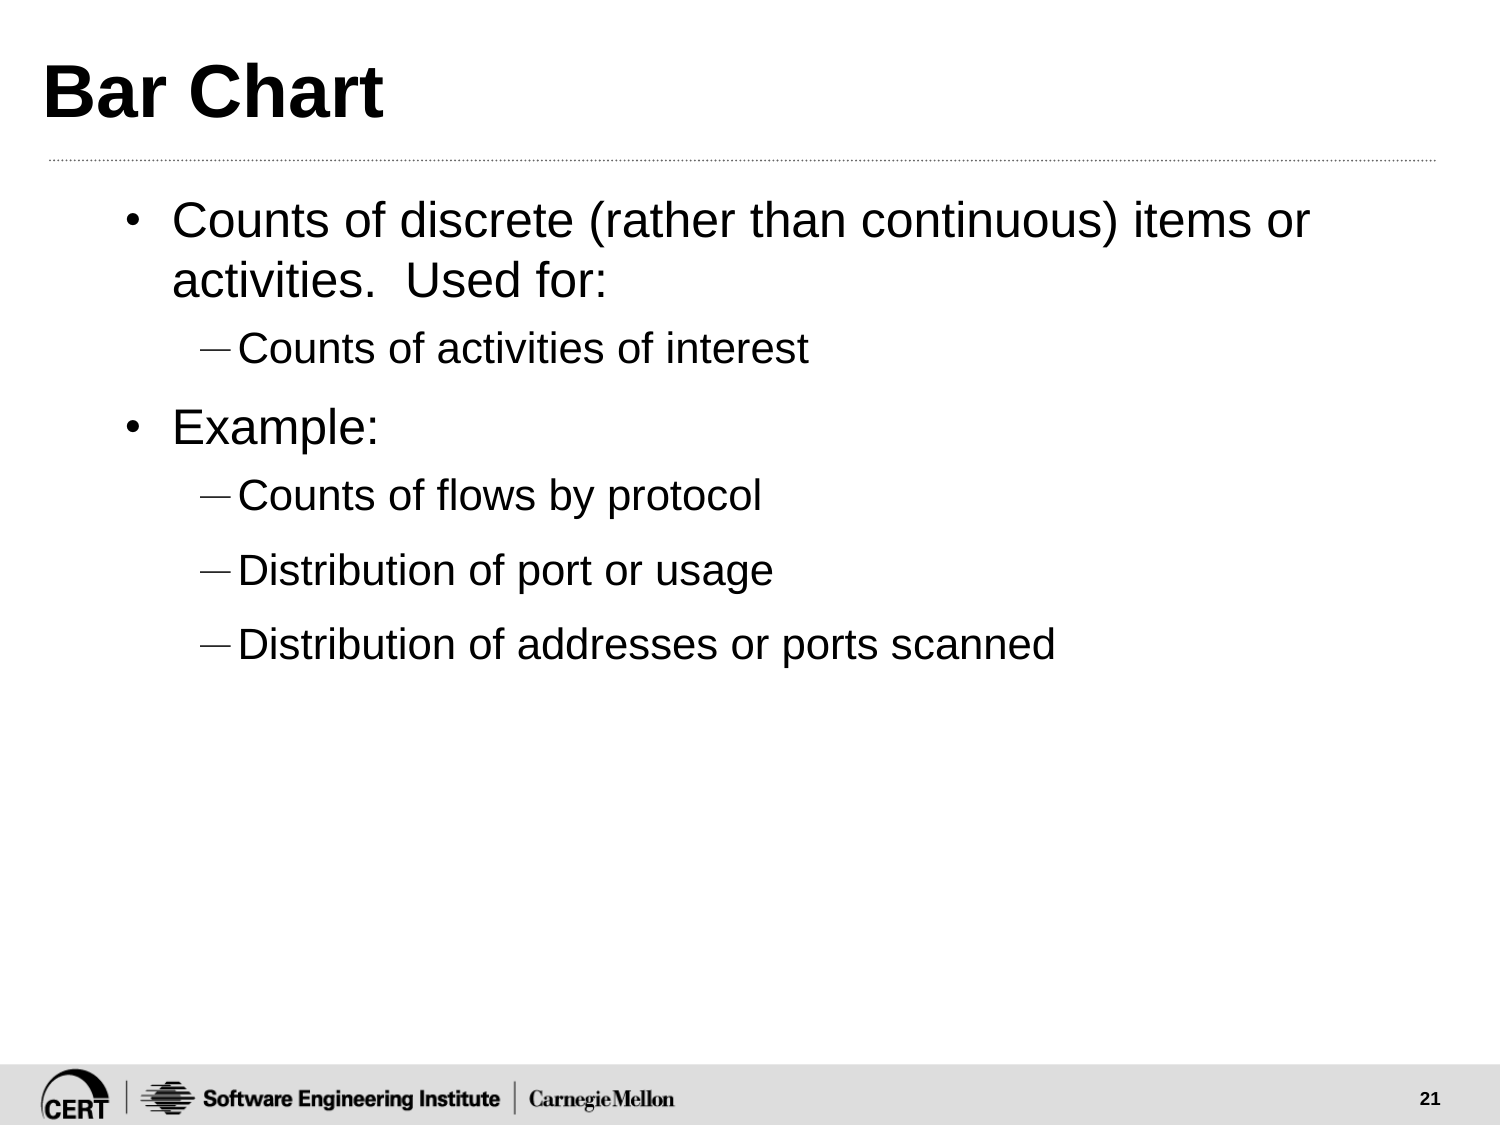

# Bar Chart
Counts of discrete (rather than continuous) items or activities.  Used for:
Counts of activities of interest
Example:
Counts of flows by protocol
Distribution of port or usage
Distribution of addresses or ports scanned